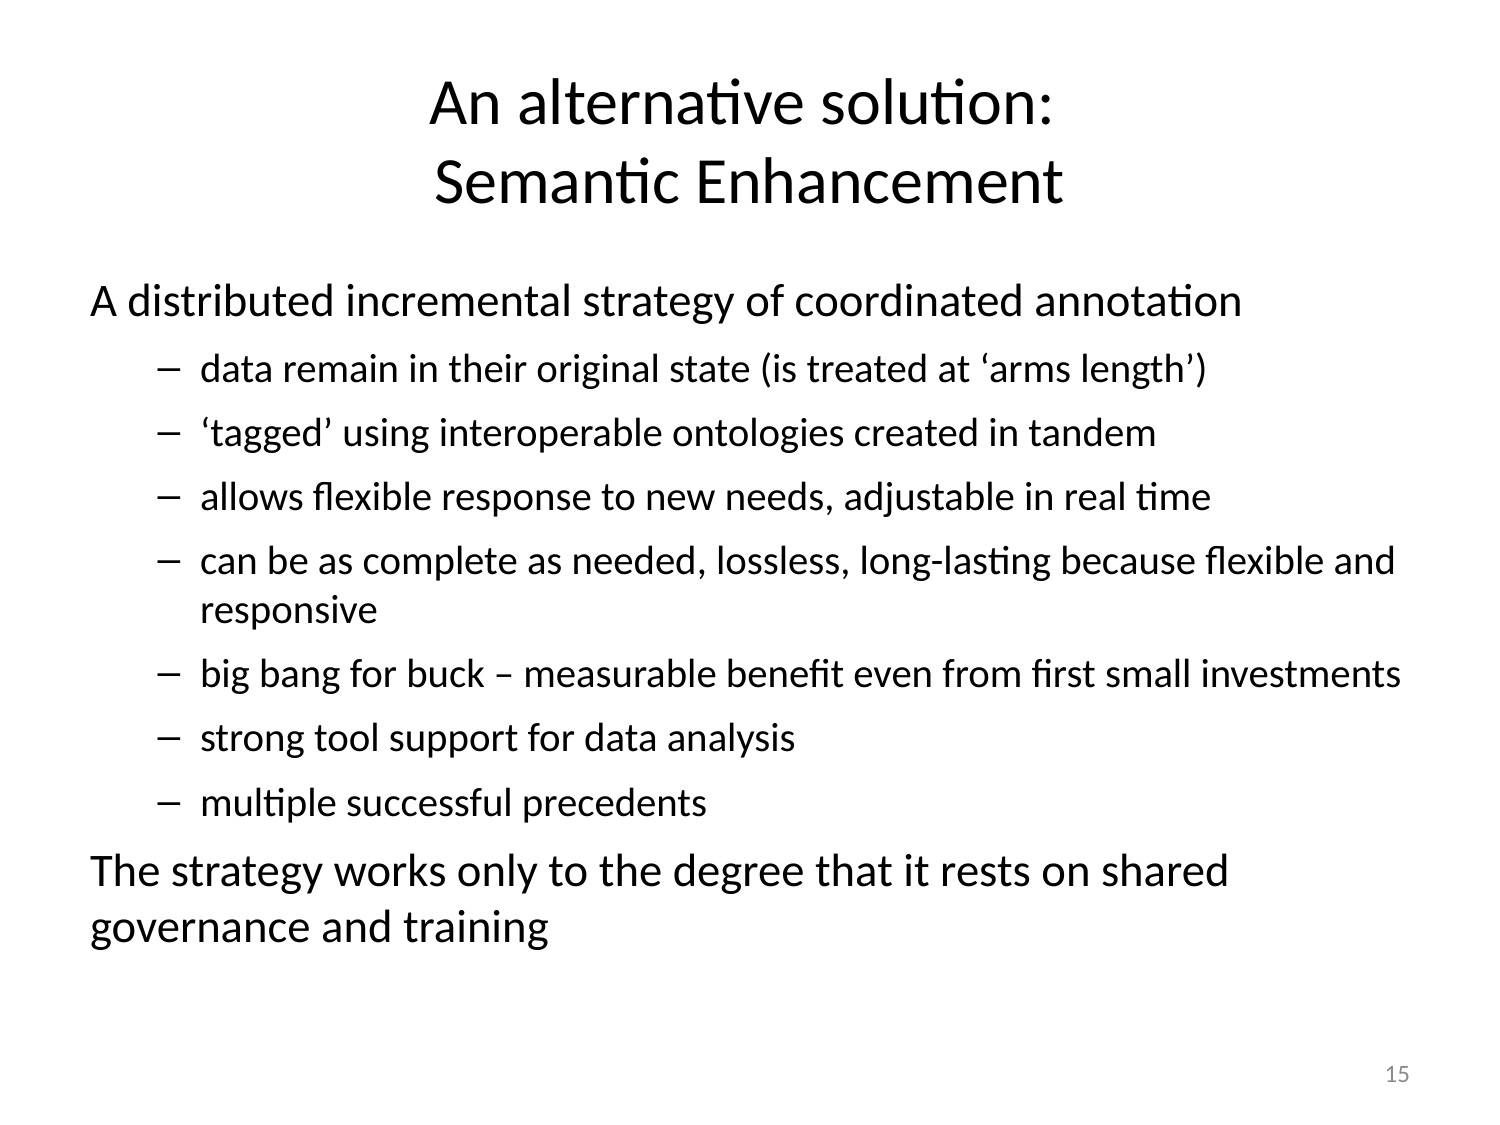

# An alternative solution: Semantic Enhancement
A distributed incremental strategy of coordinated annotation
data remain in their original state (is treated at ‘arms length’)
‘tagged’ using interoperable ontologies created in tandem
allows flexible response to new needs, adjustable in real time
can be as complete as needed, lossless, long-lasting because flexible and responsive
big bang for buck – measurable benefit even from first small investments
strong tool support for data analysis
multiple successful precedents
The strategy works only to the degree that it rests on shared governance and training

15